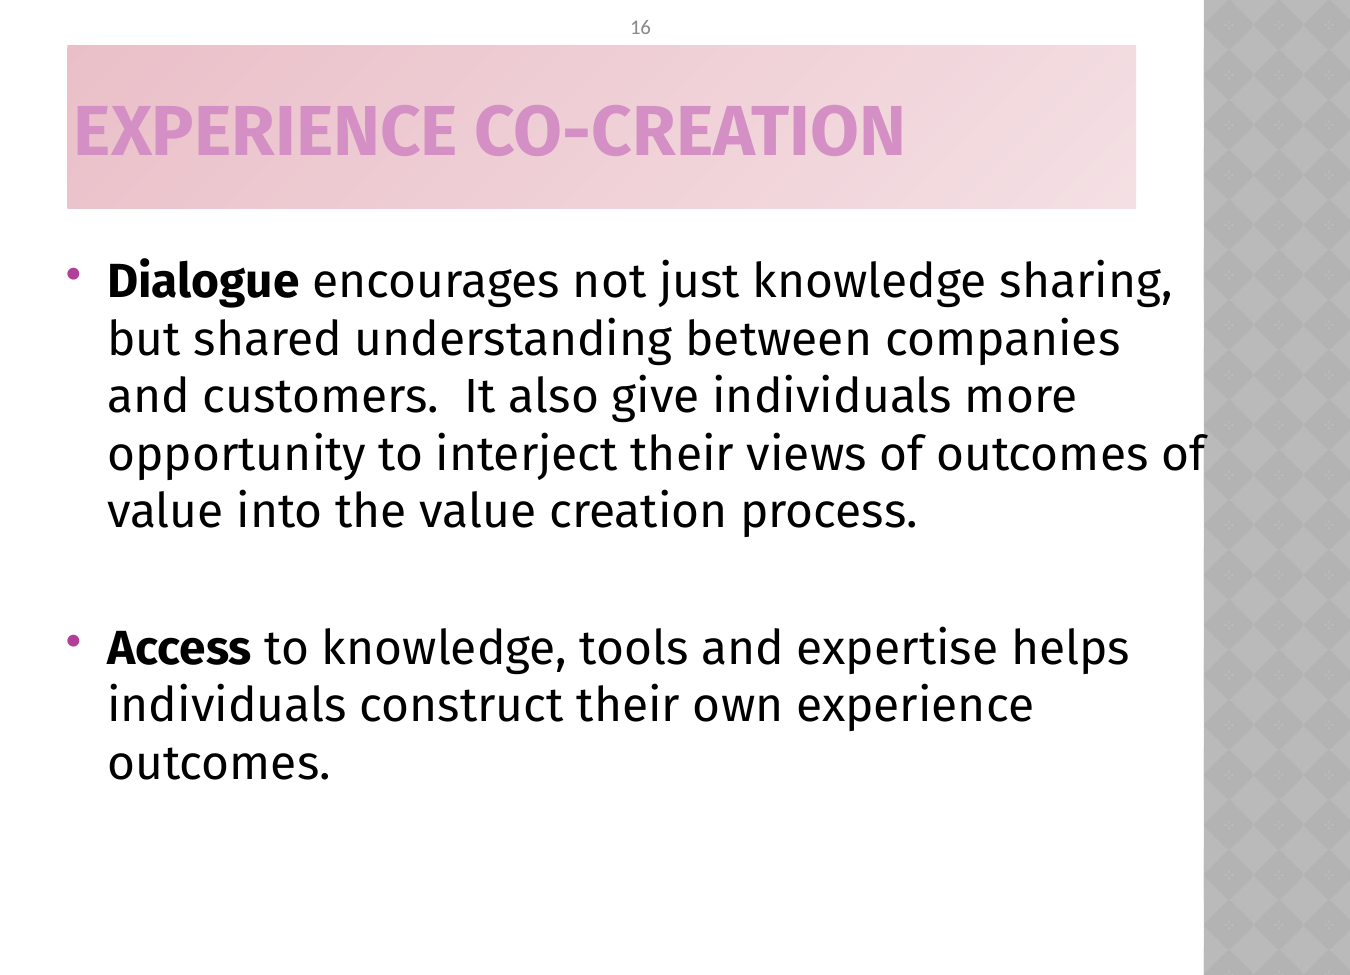

16
# Experience Co-creation
Dialogue encourages not just knowledge sharing, but shared understanding between companies and customers.  It also give individuals more opportunity to interject their views of outcomes of value into the value creation process.

Access to knowledge, tools and expertise helps individuals construct their own experience outcomes.